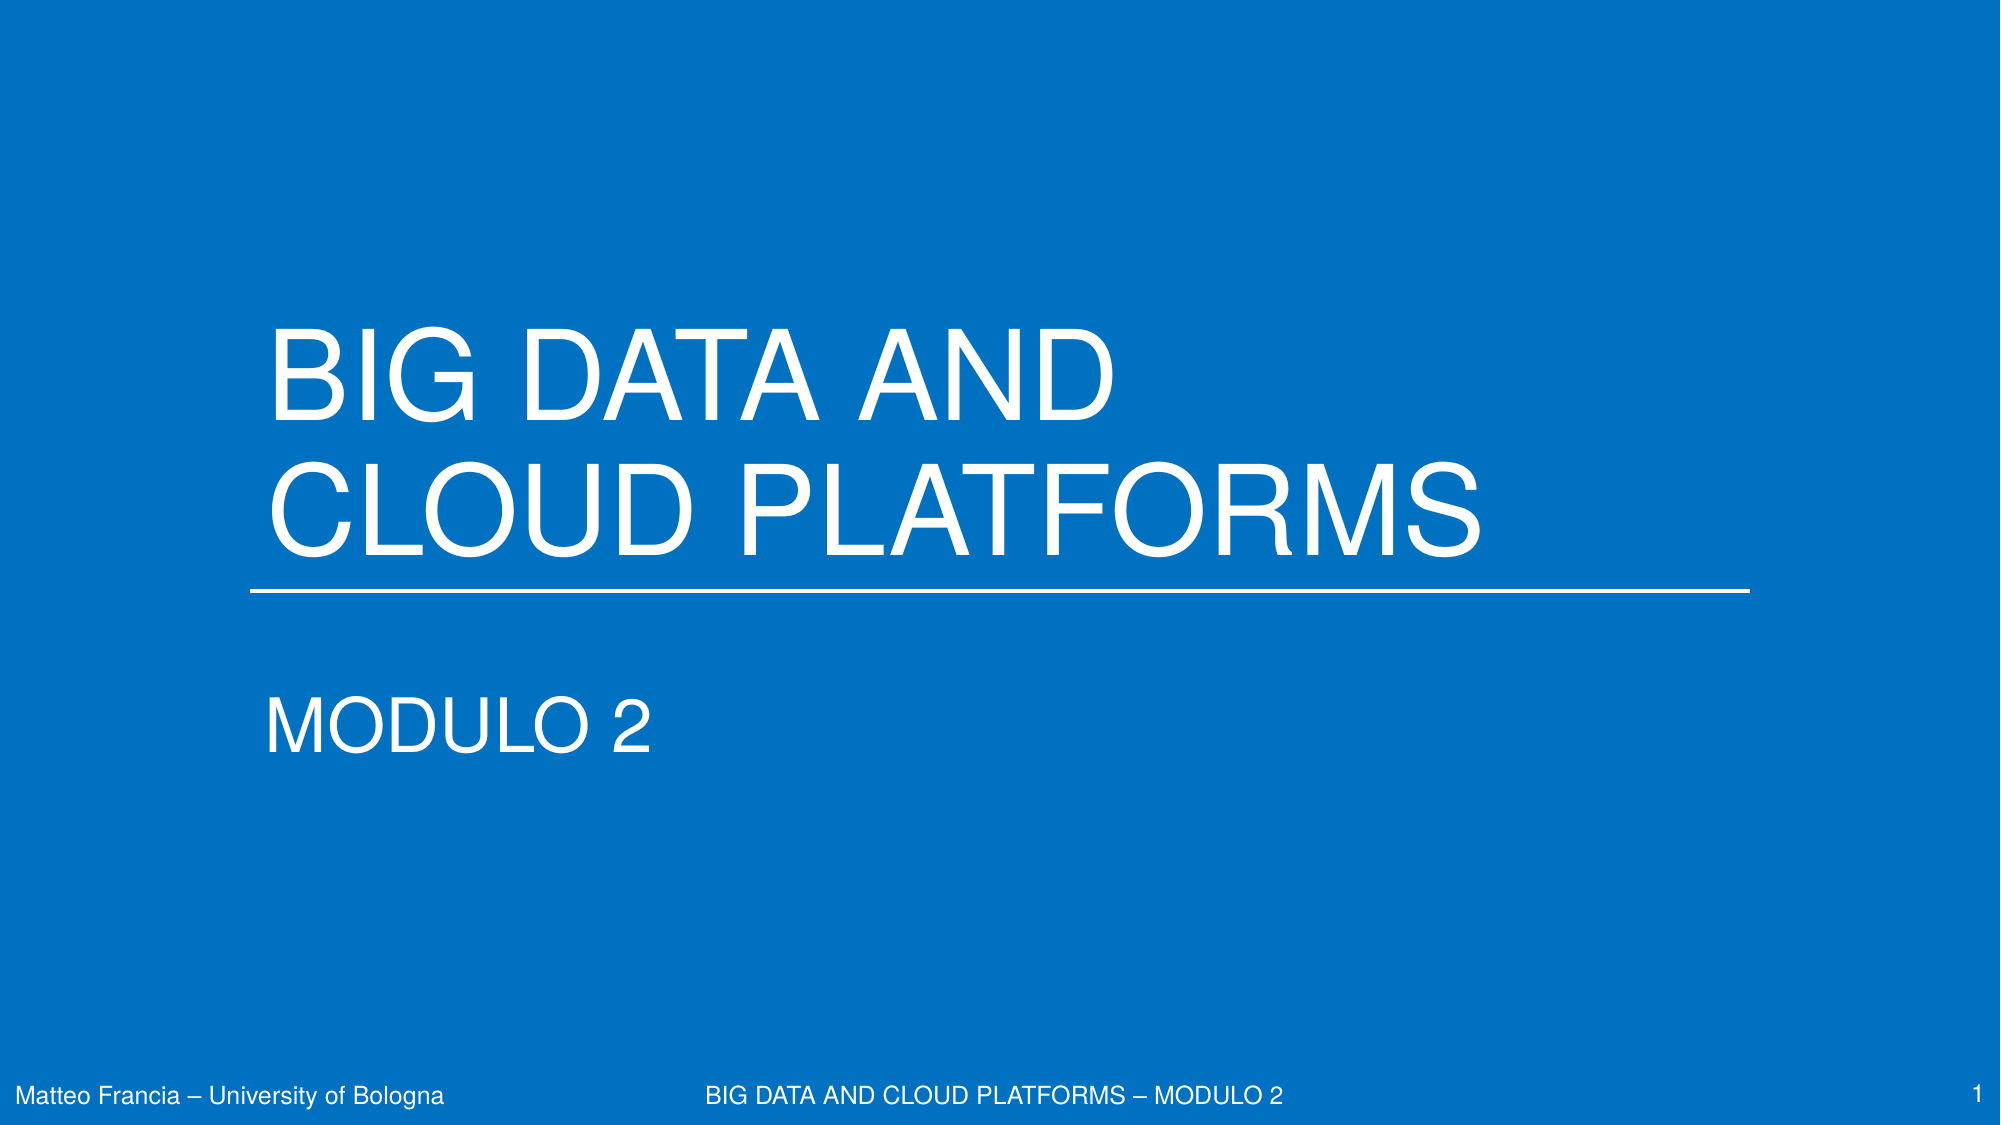

# BIG DATA AND CLOUD PLATFORMS
MODULO 2
Matteo Francia – University of Bologna
1